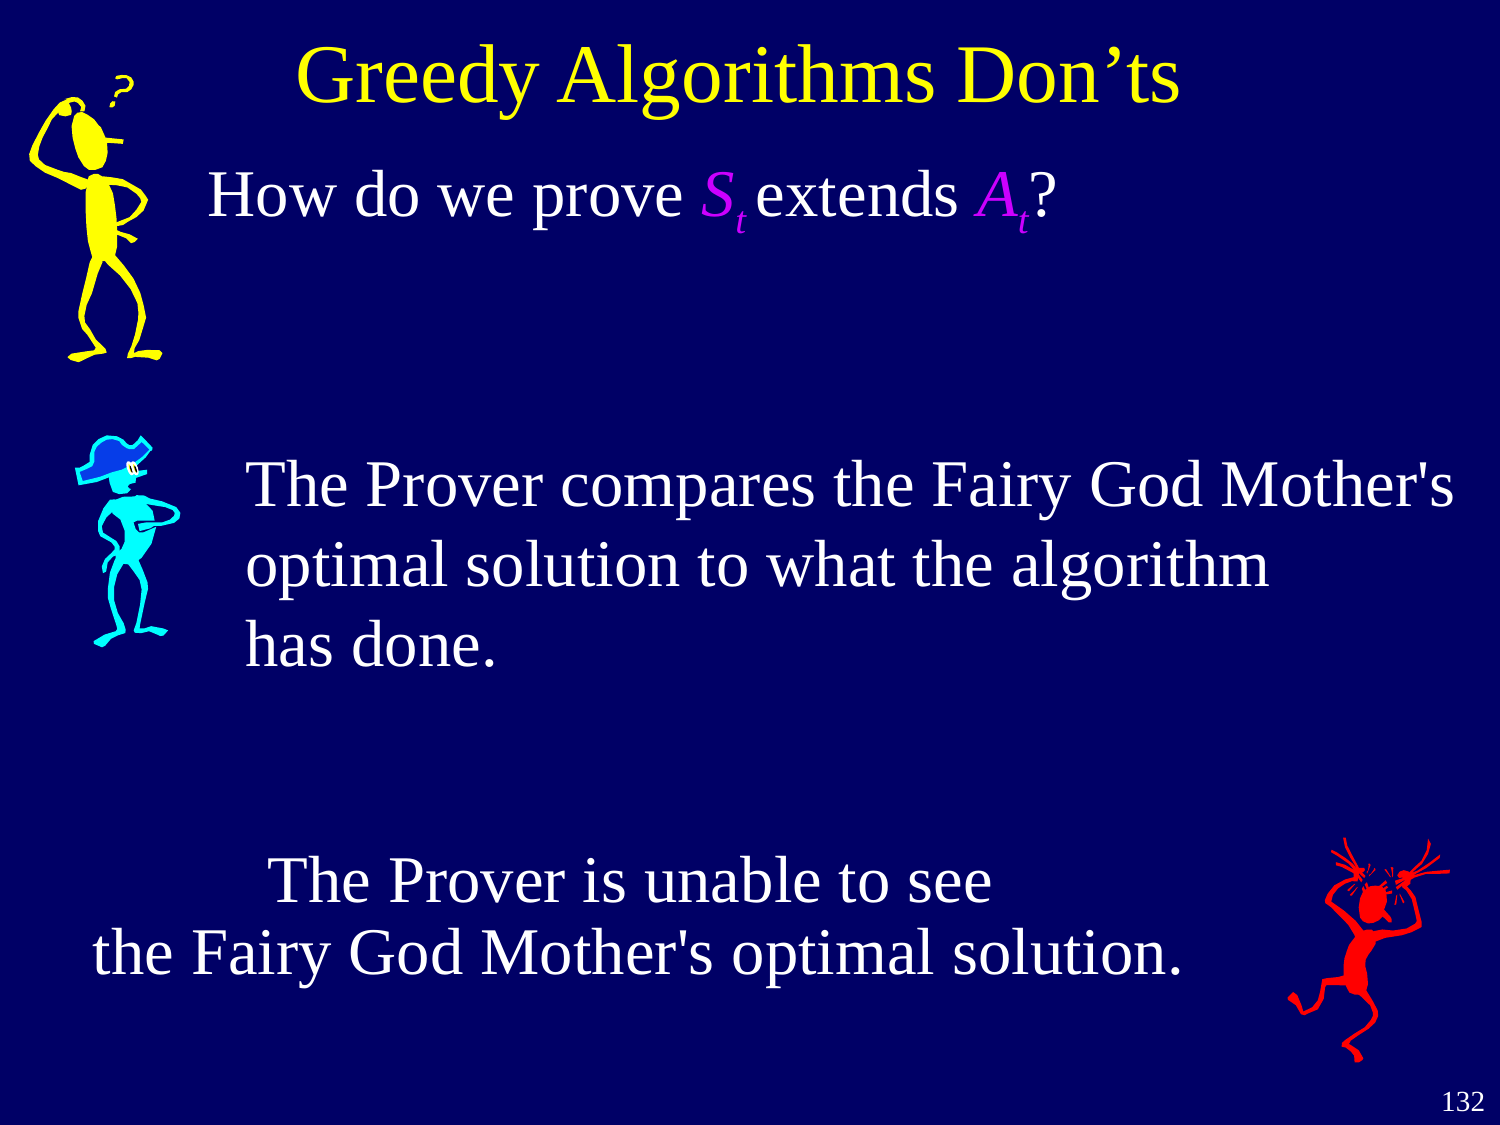

Greedy Algorithms Don’ts

How do we prove St extends At?
The Prover compares the Fairy God Mother's
optimal solution to what the algorithm
has done.

The Prover is unable to see
the Fairy God Mother's optimal solution.